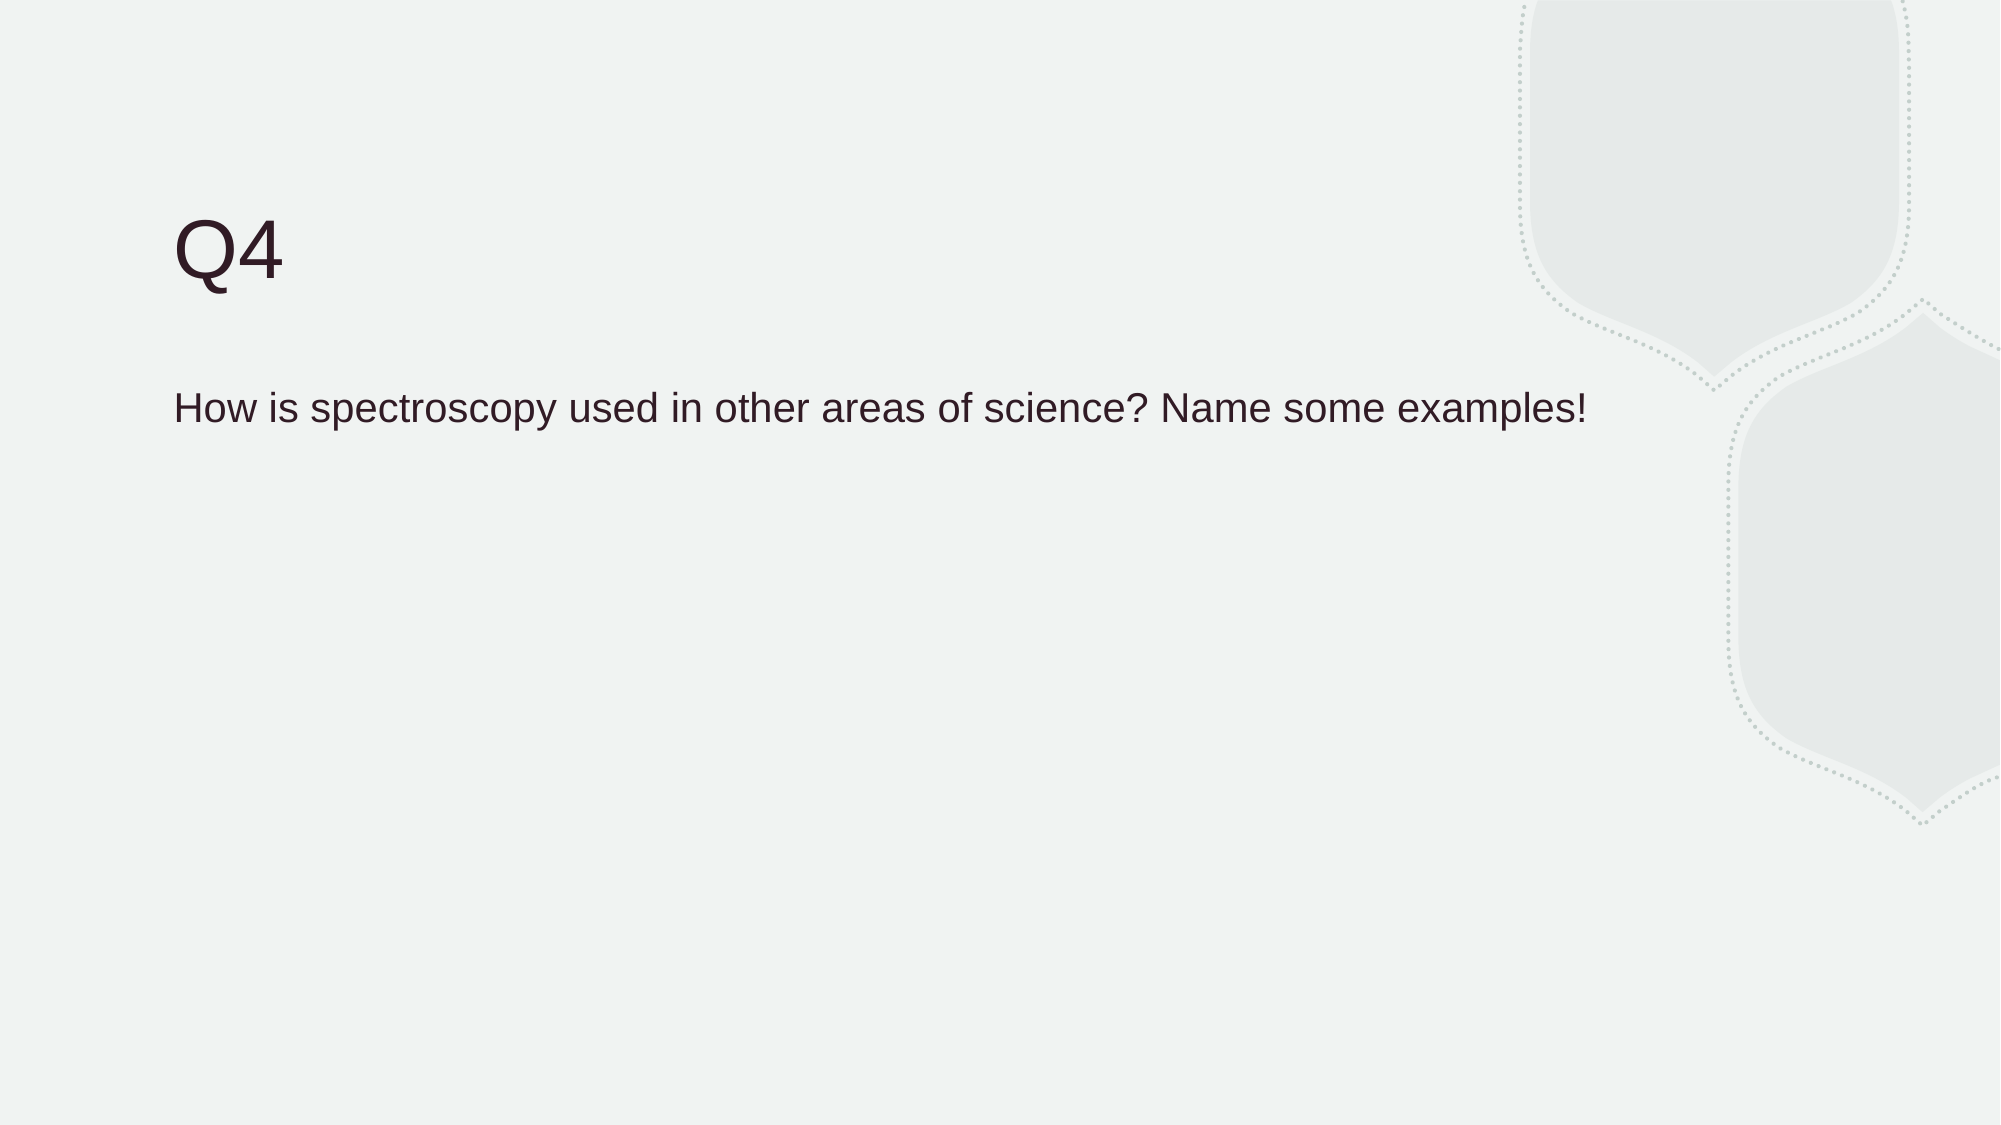

# Q4
How is spectroscopy used in other areas of science? Name some examples!